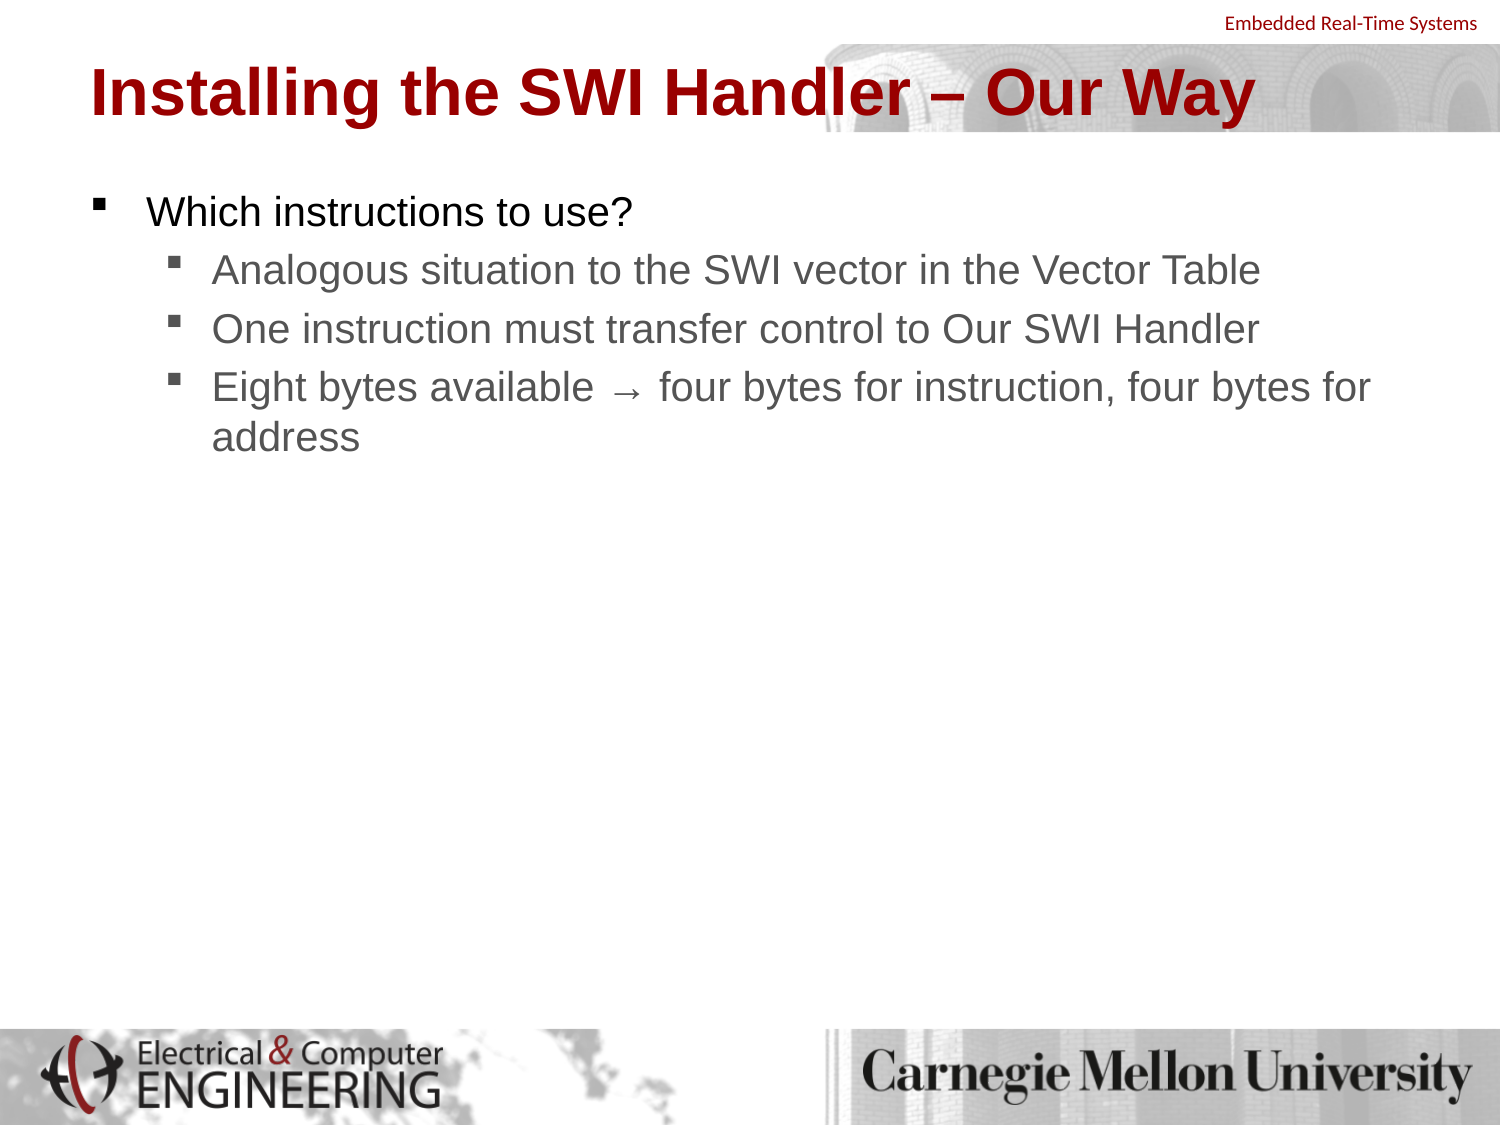

# Installing the SWI Handler – Our Way
Which instructions to use?
Analogous situation to the SWI vector in the Vector Table
One instruction must transfer control to Our SWI Handler
Eight bytes available → four bytes for instruction, four bytes for address